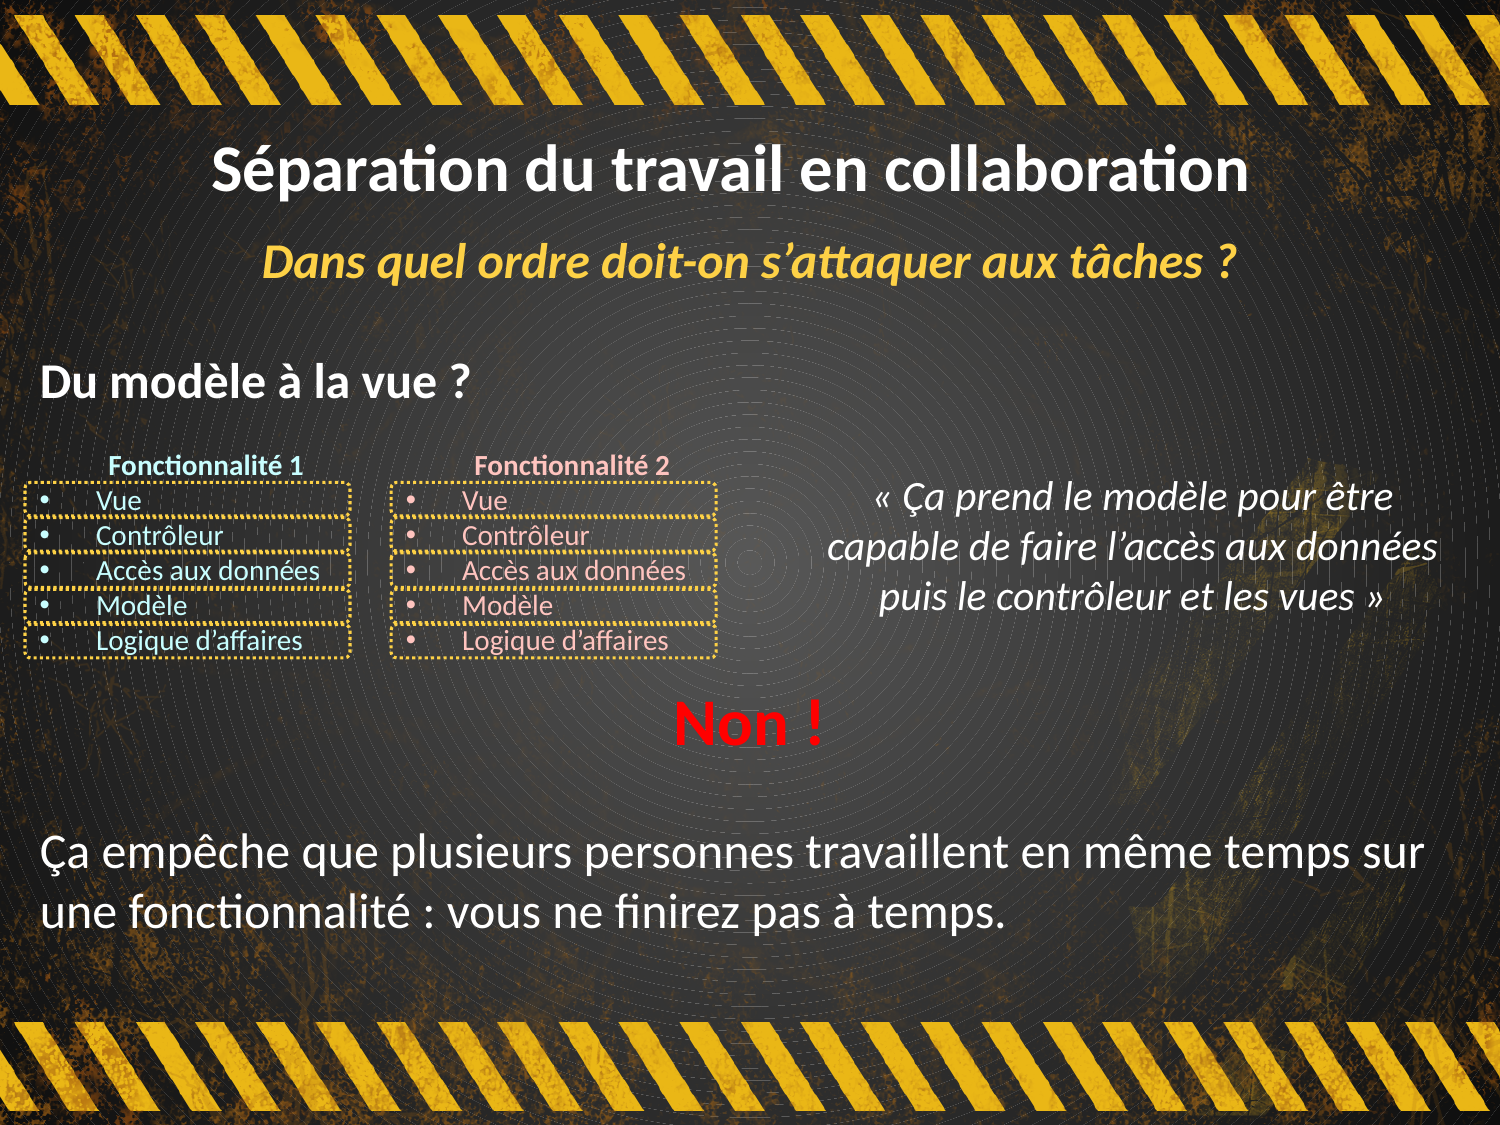

# Séparation du travail en collaboration
Dans quel ordre doit-on s’attaquer aux tâches ?

Du modèle à la vue ?

« Ça prend le modèle pour être capable de faire l’accès aux données puis le contrôleur et les vues »

Non !

Ça empêche que plusieurs personnes travaillent en même temps sur une fonctionnalité : vous ne finirez pas à temps.
Fonctionnalité 2
Vue
Contrôleur
Accès aux données
Modèle
Logique d’affaires
Fonctionnalité 1
Vue
Contrôleur
Accès aux données
Modèle
Logique d’affaires